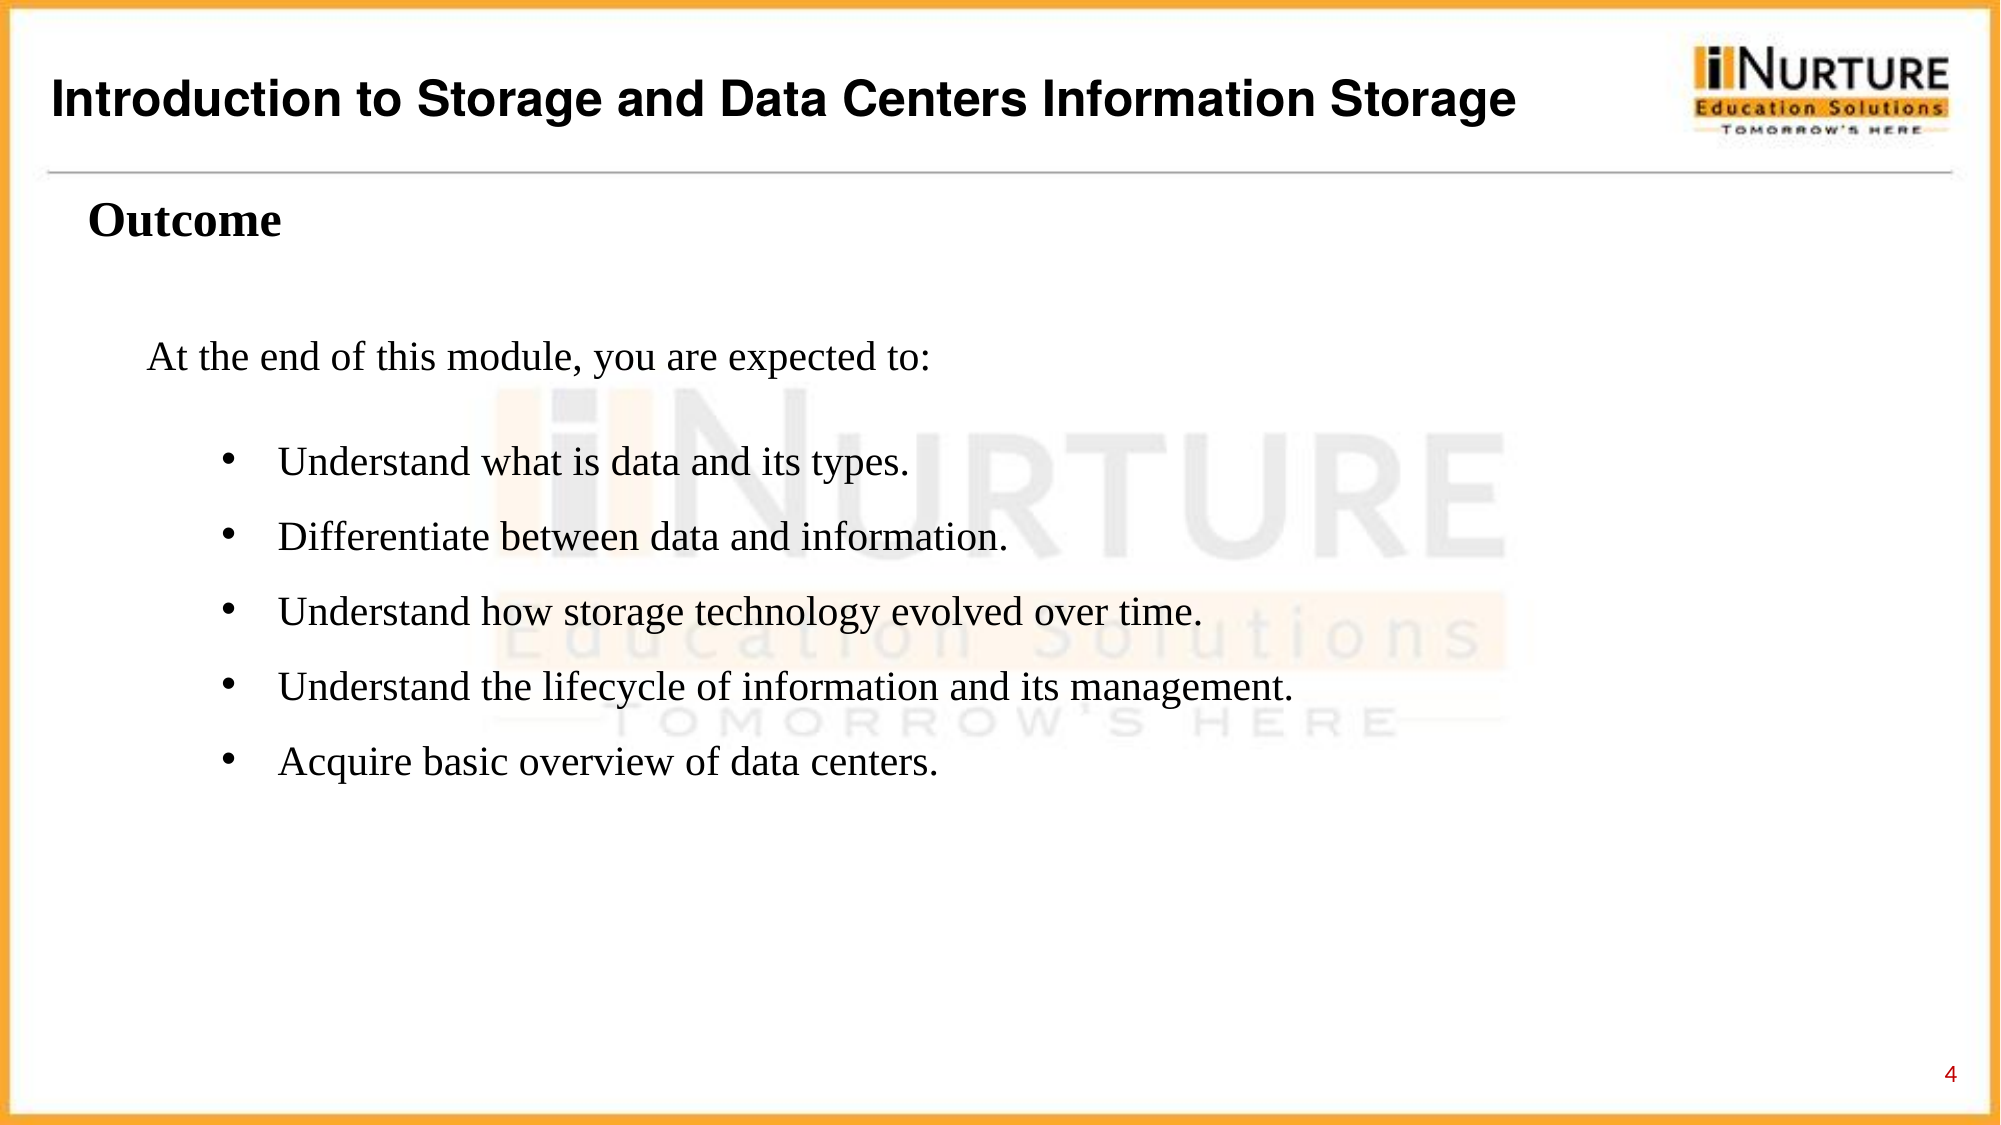

Introduction to Storage and Data Centers Information Storage
Outcome

At the end of this module, you are expected to:

Understand what is data and its types.
Differentiate between data and information.
Understand how storage technology evolved over time.
Understand the lifecycle of information and its management.
Acquire basic overview of data centers.
4